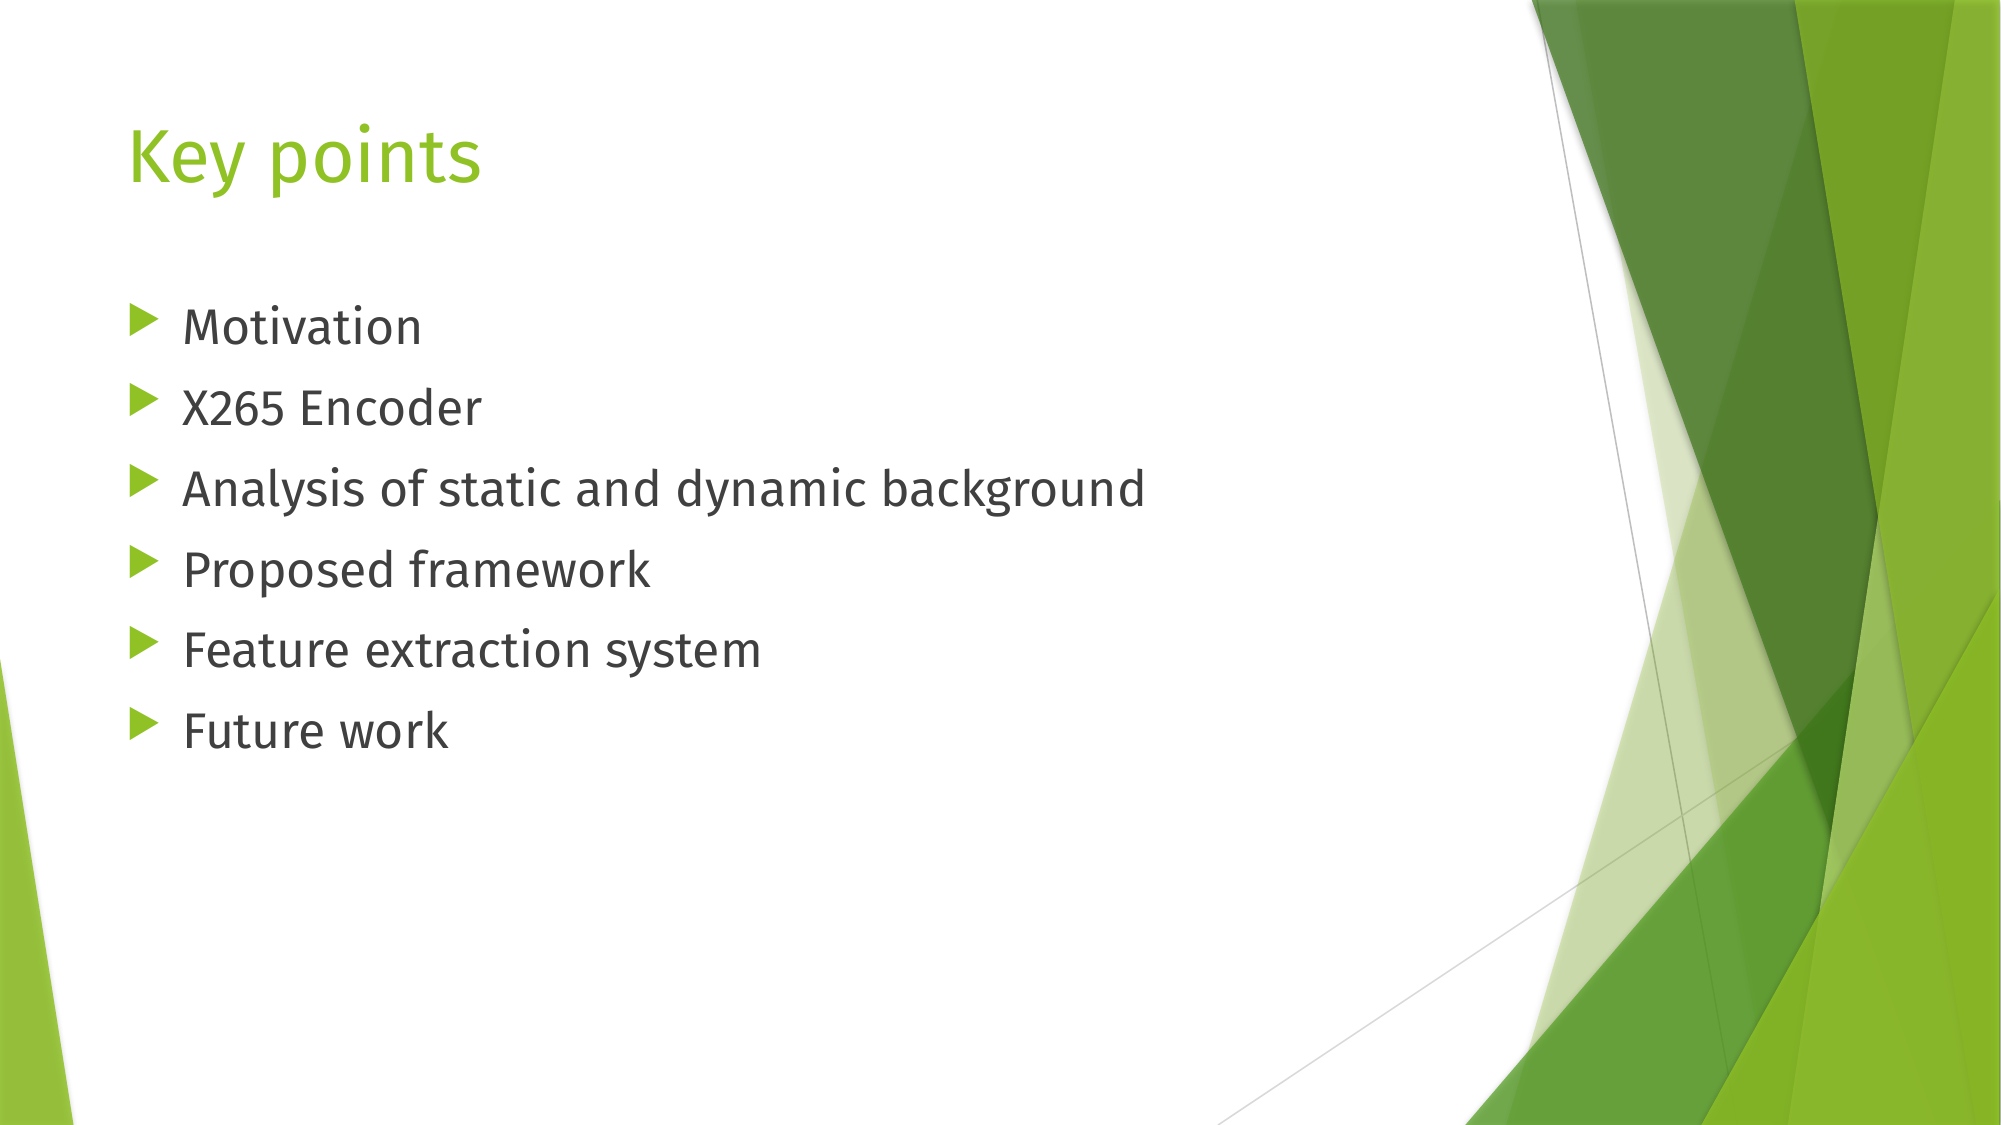

# Key points
Motivation
X265 Encoder
Analysis of static and dynamic background
Proposed framework
Feature extraction system
Future work